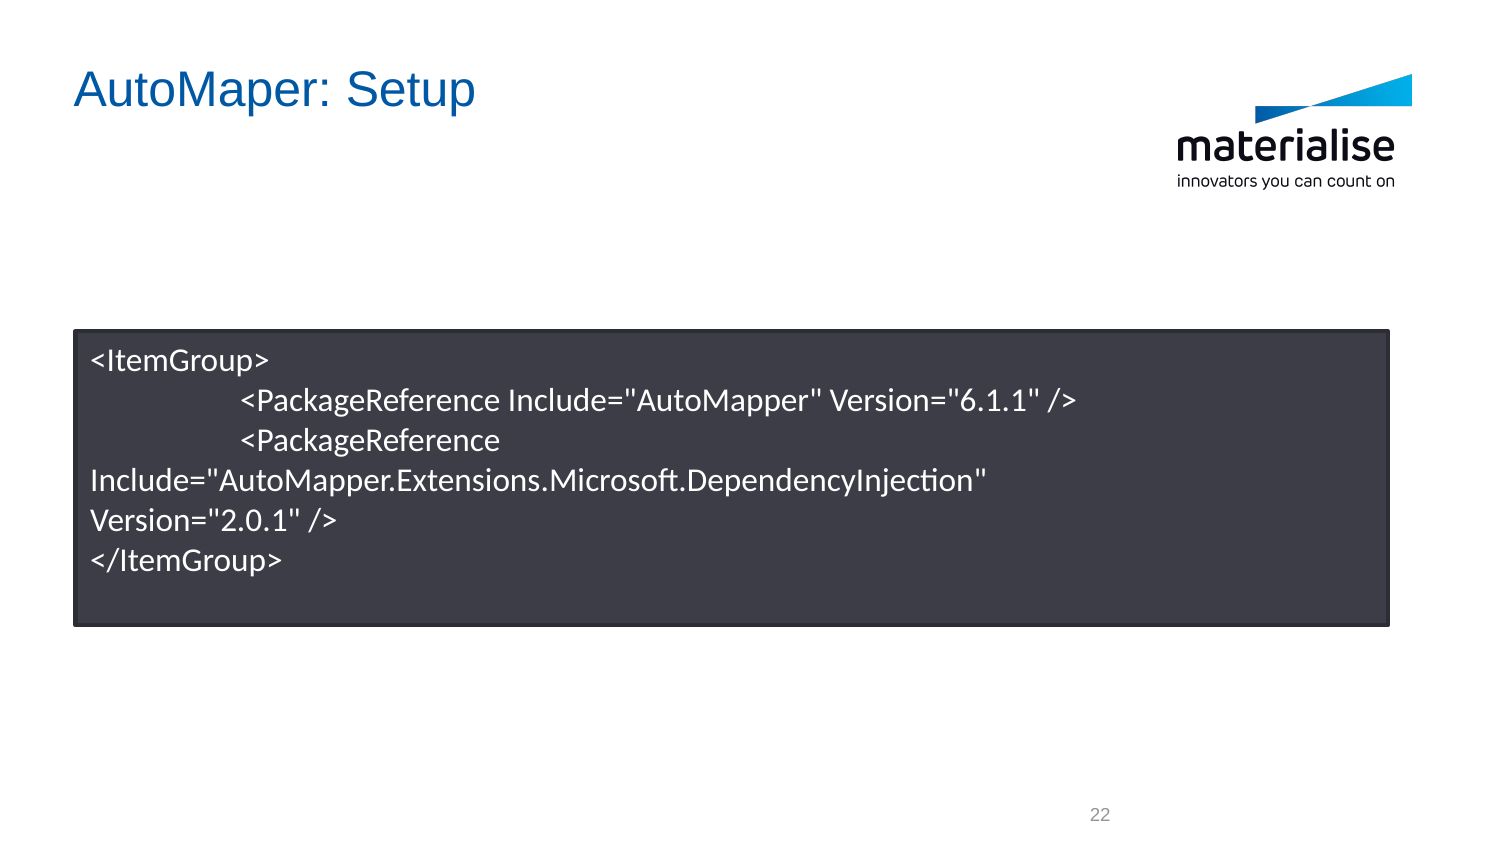

# AutoMaper: Setup
<ItemGroup>
	<PackageReference Include="AutoMapper" Version="6.1.1" />
	<PackageReference Include="AutoMapper.Extensions.Microsoft.DependencyInjection" 	Version="2.0.1" />
</ItemGroup>

22